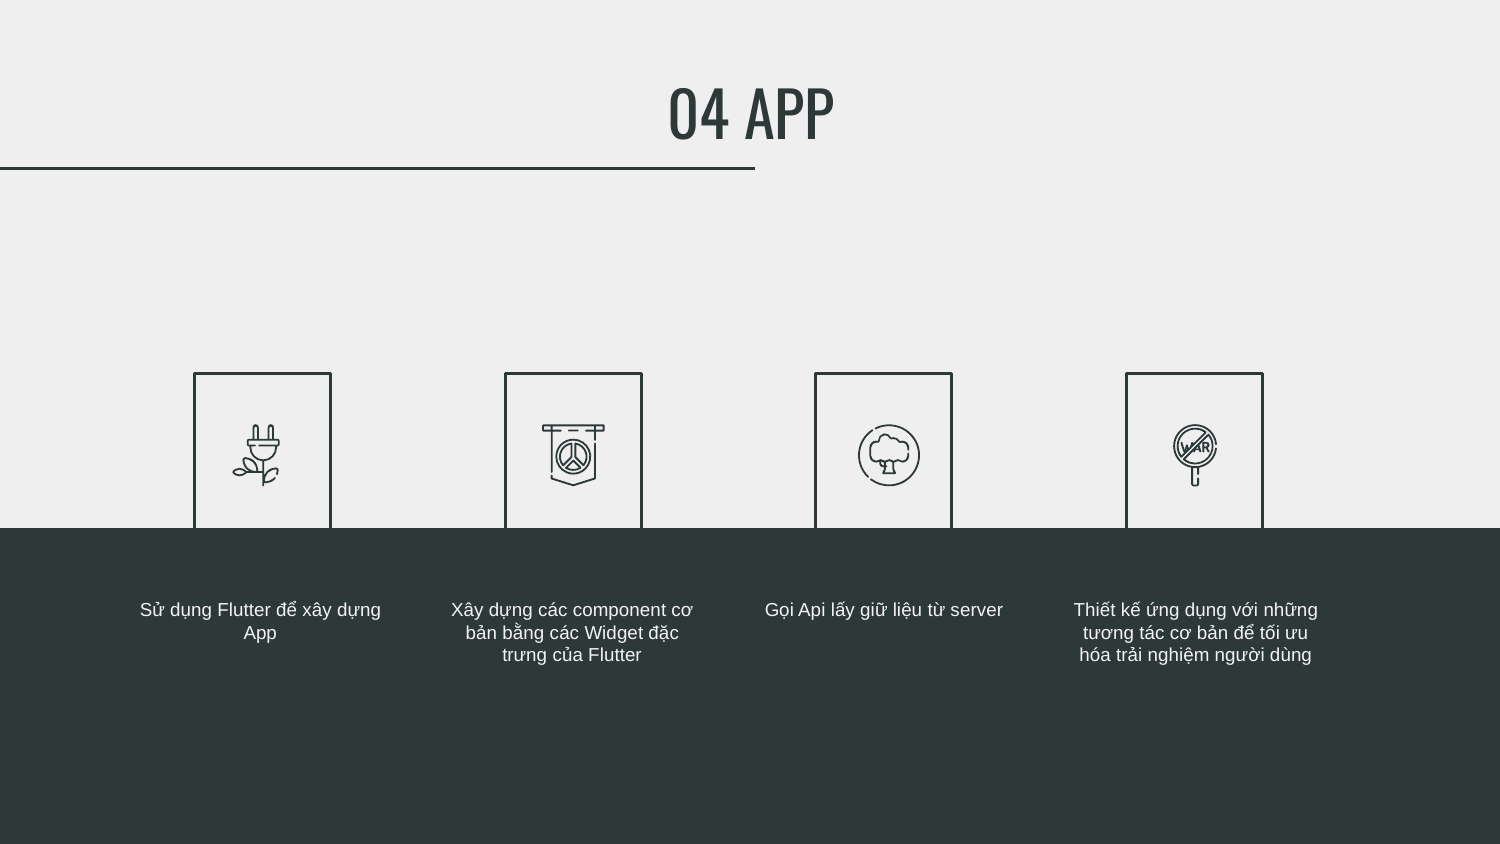

# 04 APP

Sử dụng Flutter để xây dựng App
Xây dựng các component cơ bản bằng các Widget đặc trưng của Flutter
Gọi Api lấy giữ liệu từ server
Thiết kế ứng dụng với những tương tác cơ bản để tối ưu hóa trải nghiệm người dùng